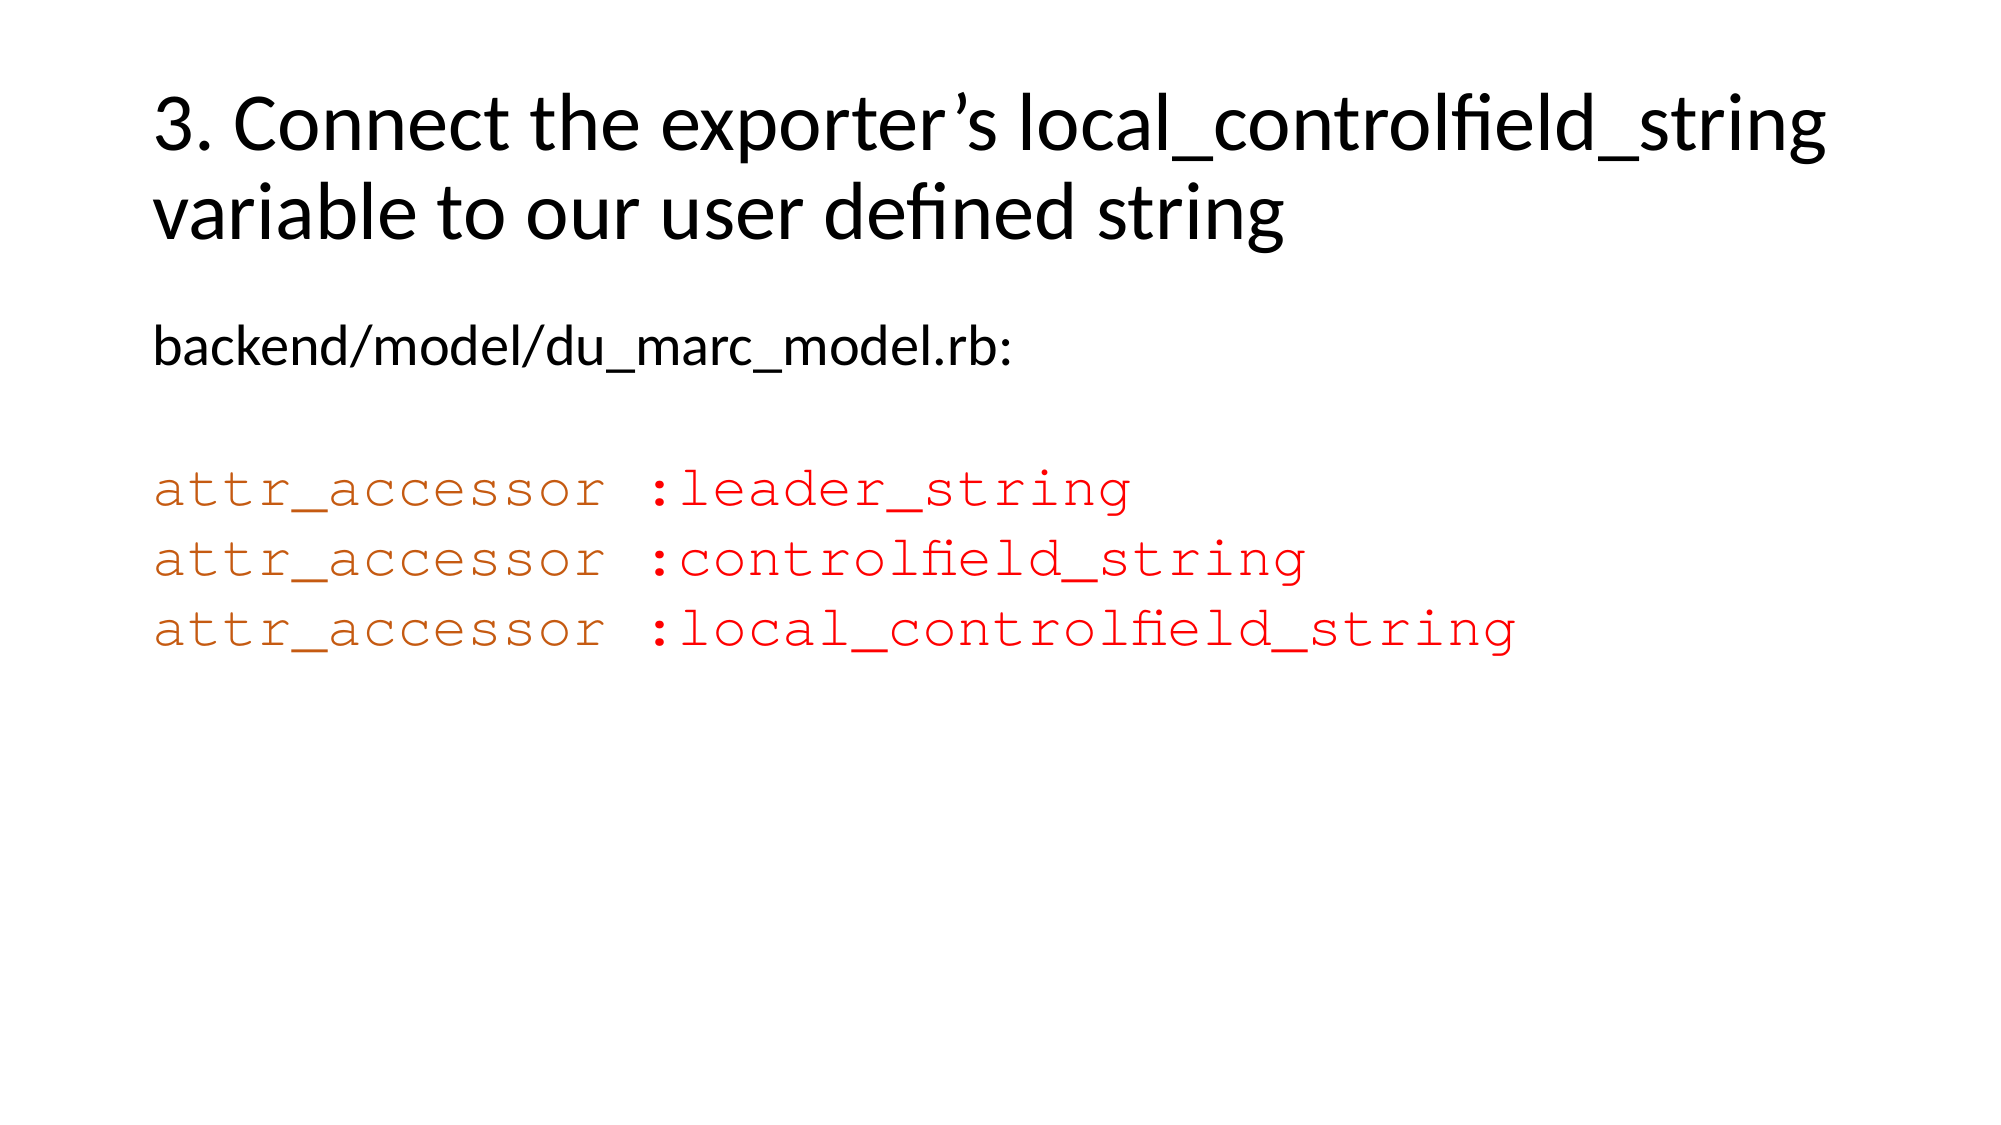

# 3. Connect the exporter’s local_controlfield_string variable to our user defined string
backend/model/du_marc_model.rb:

attr_accessor :leader_string
attr_accessor :controlfield_string
attr_accessor :local_controlfield_string